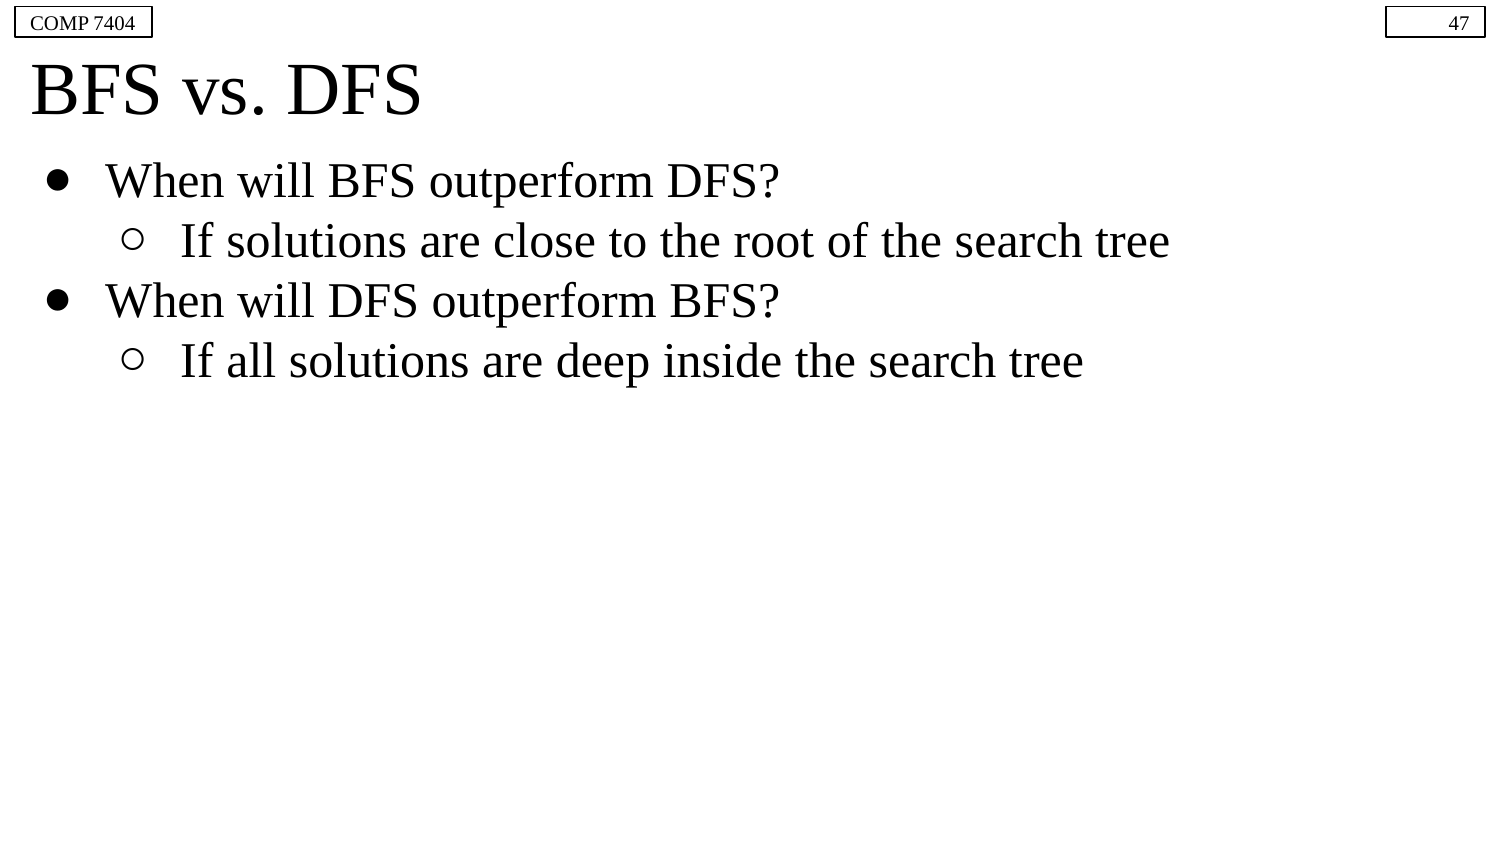

COMP 7404
47
# BFS vs. DFS
When will BFS outperform DFS?
If solutions are close to the root of the search tree
When will DFS outperform BFS?
If all solutions are deep inside the search tree